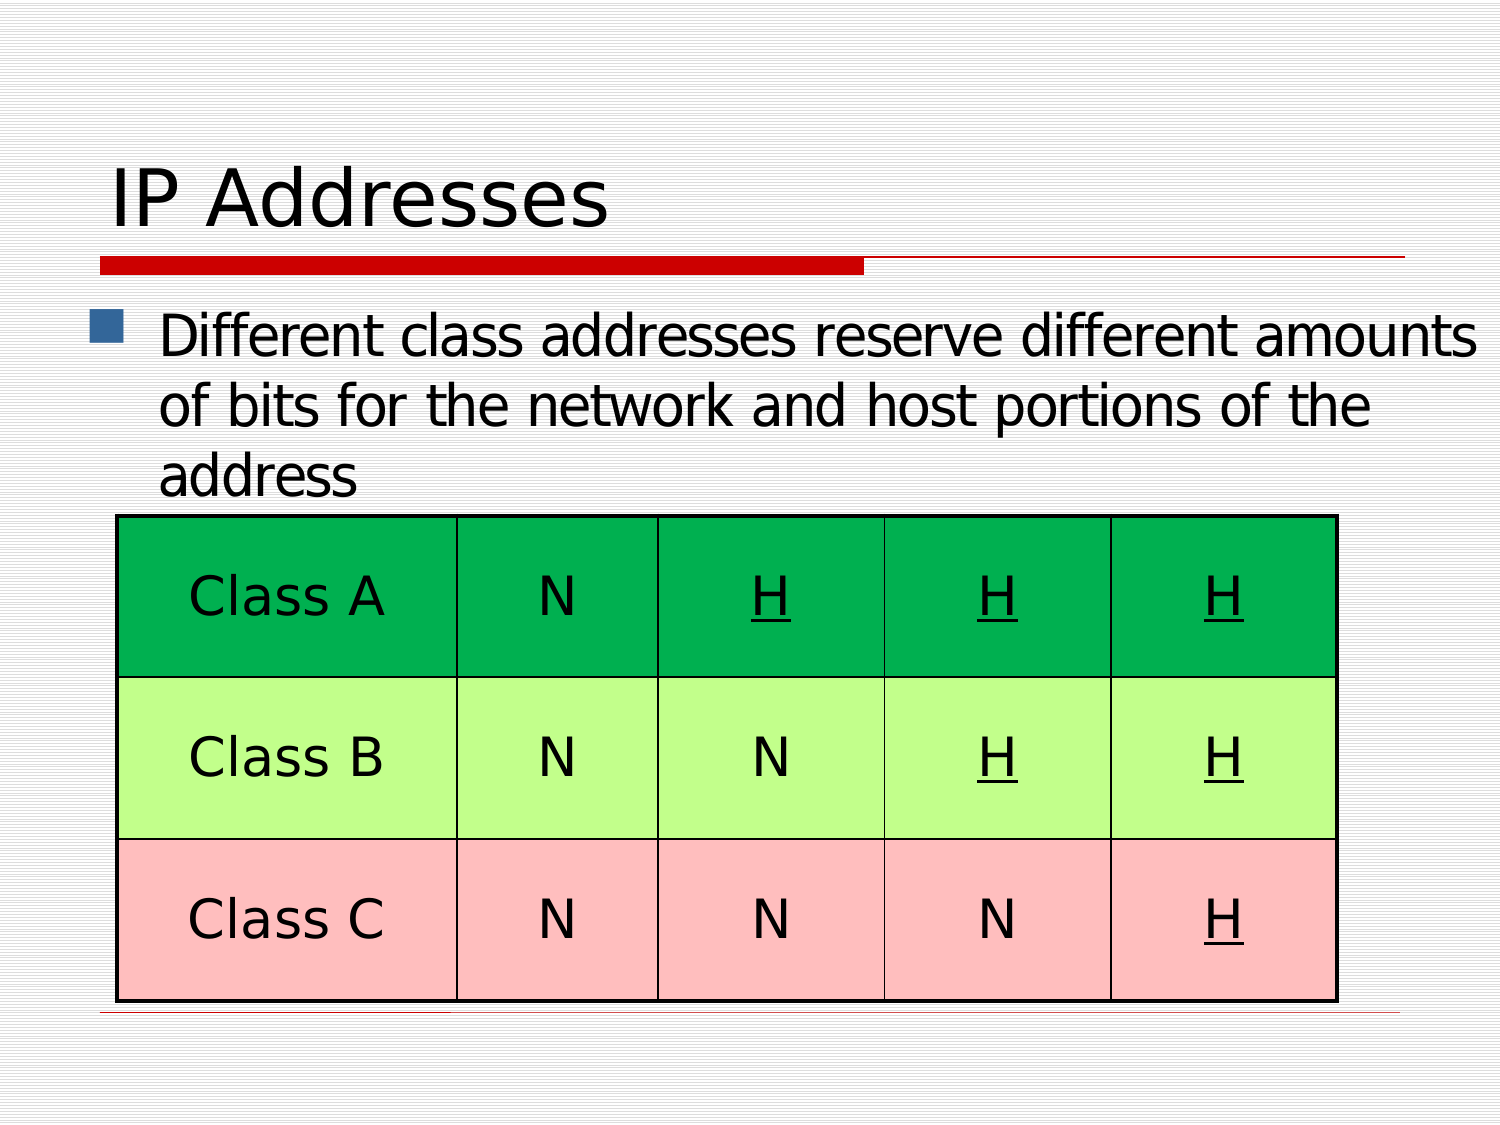

# IP Addresses
Different class addresses reserve different amounts of bits for the network and host portions of the address
| Class A | N | H | H | H |
| --- | --- | --- | --- | --- |
| Class B | N | N | H | H |
| Class C | N | N | N | H |